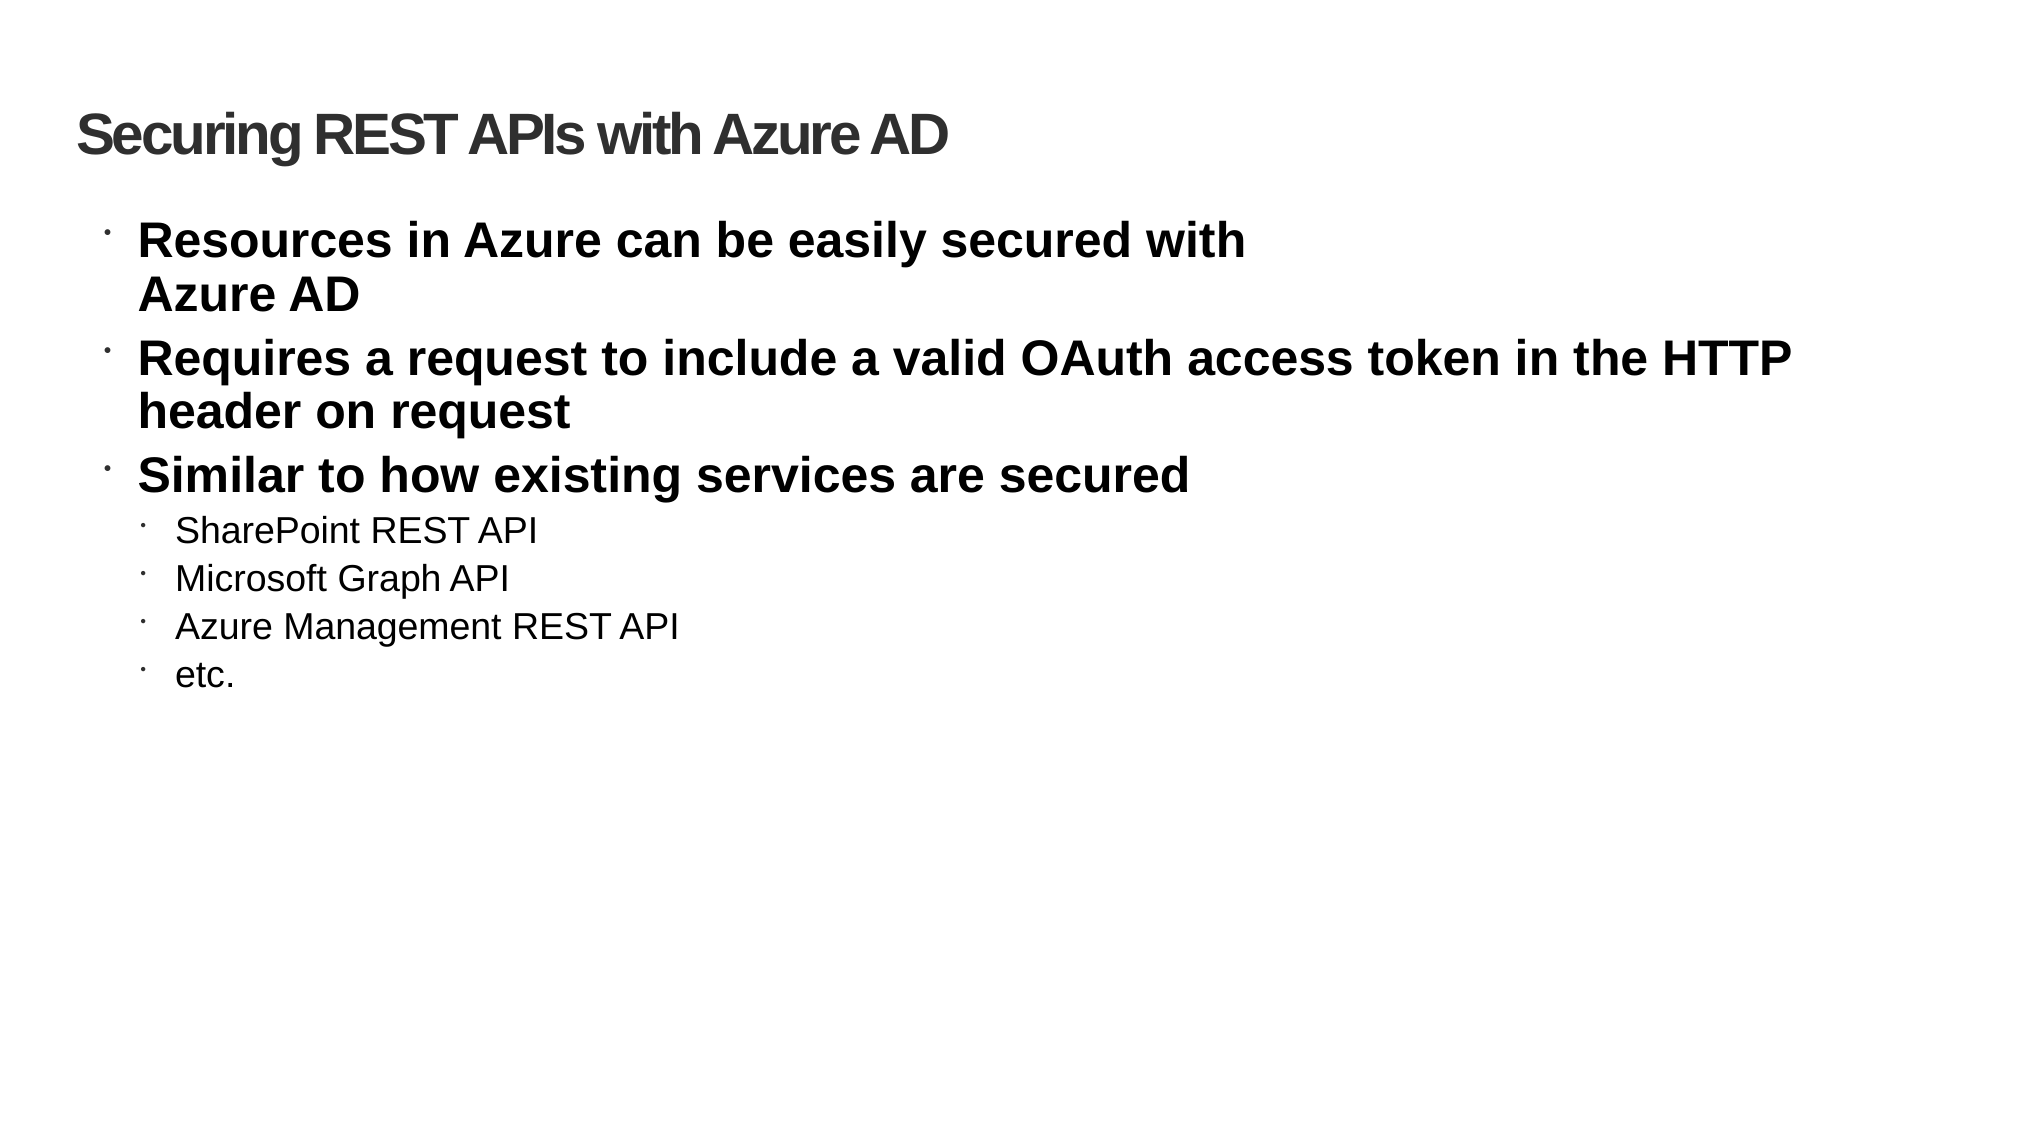

# Securing REST APIs with Azure AD
Resources in Azure can be easily secured with
Azure AD
Requires a request to include a valid OAuth access token in the HTTP header on request
Similar to how existing services are secured
SharePoint REST API
Microsoft Graph API
Azure Management REST API
etc.